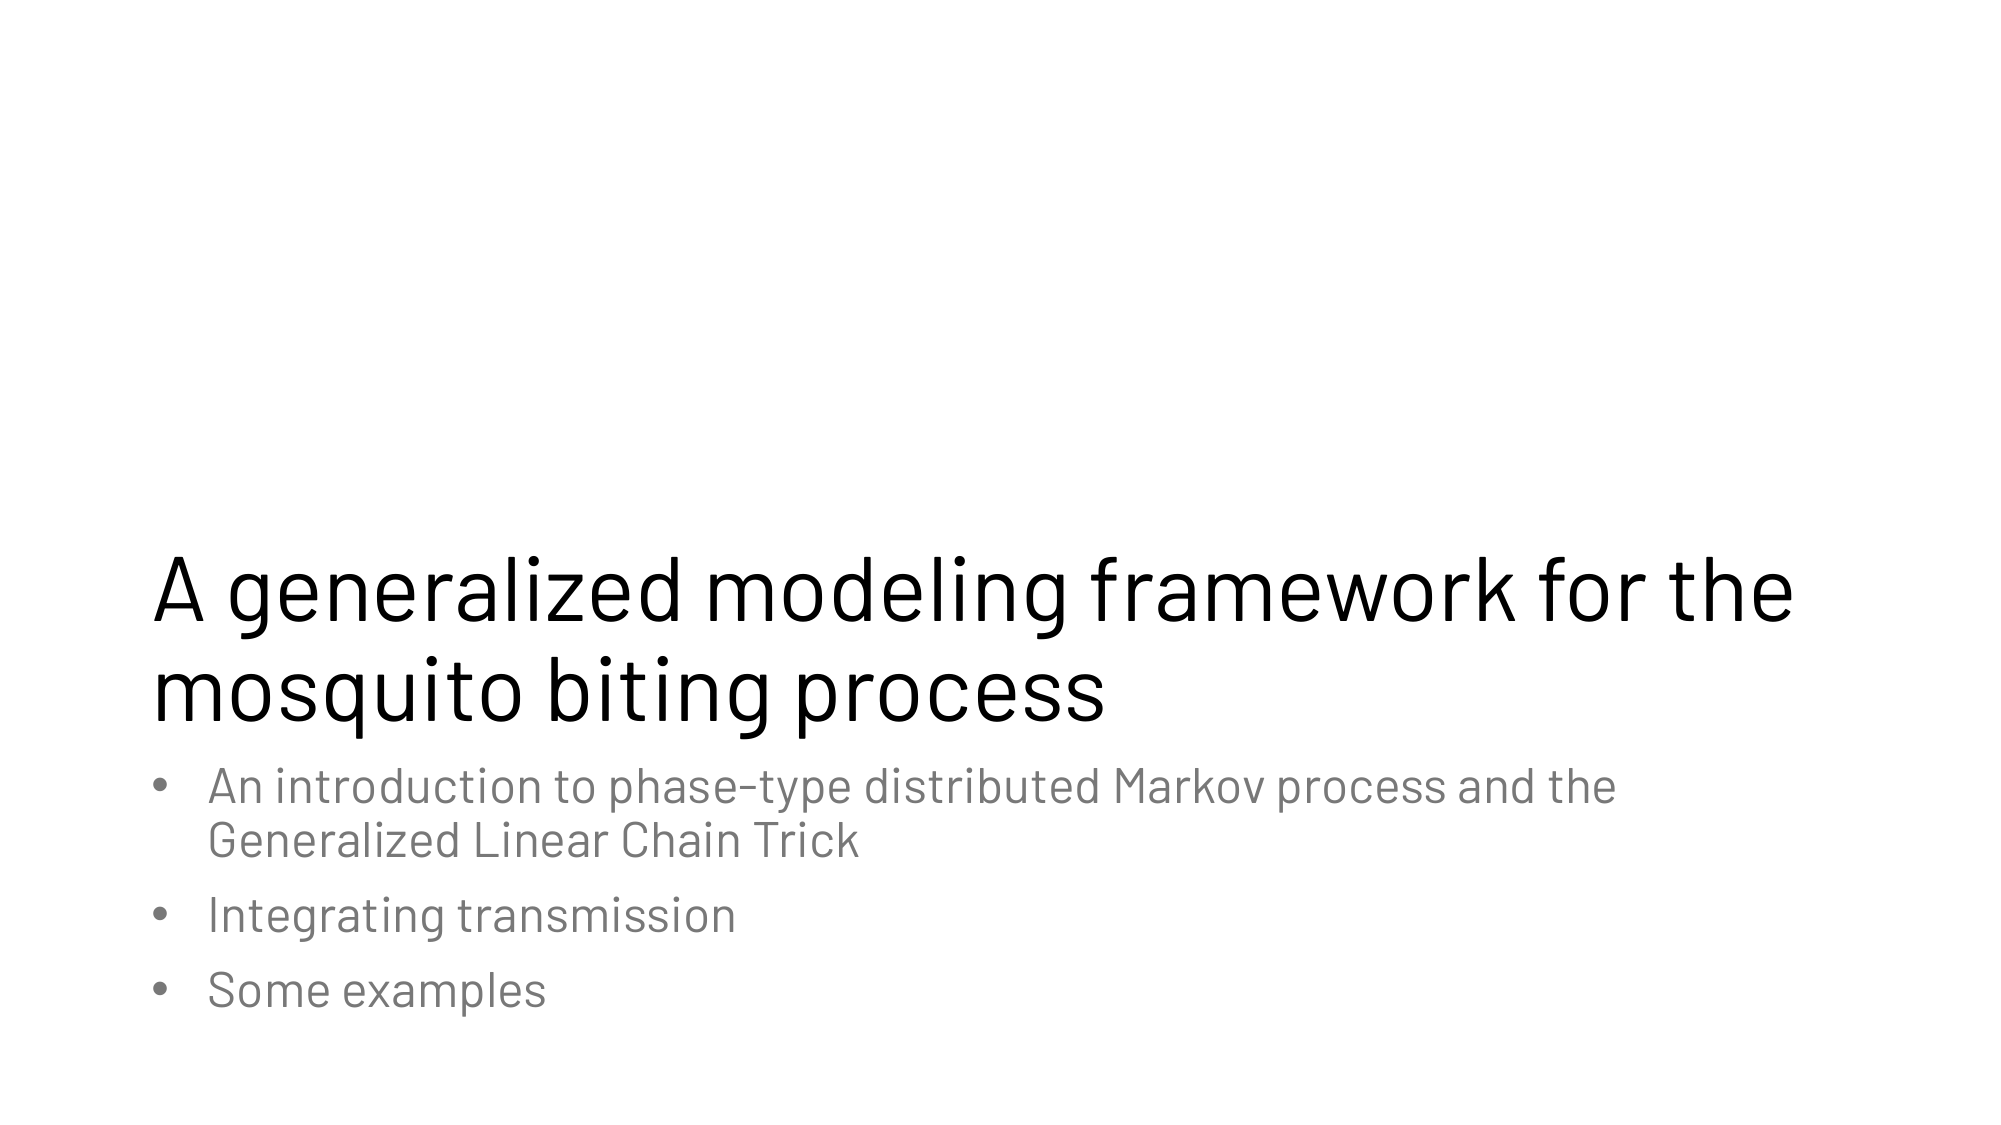

# A generalized modeling framework for the mosquito biting process
An introduction to phase-type distributed Markov process and the Generalized Linear Chain Trick
Integrating transmission
Some examples